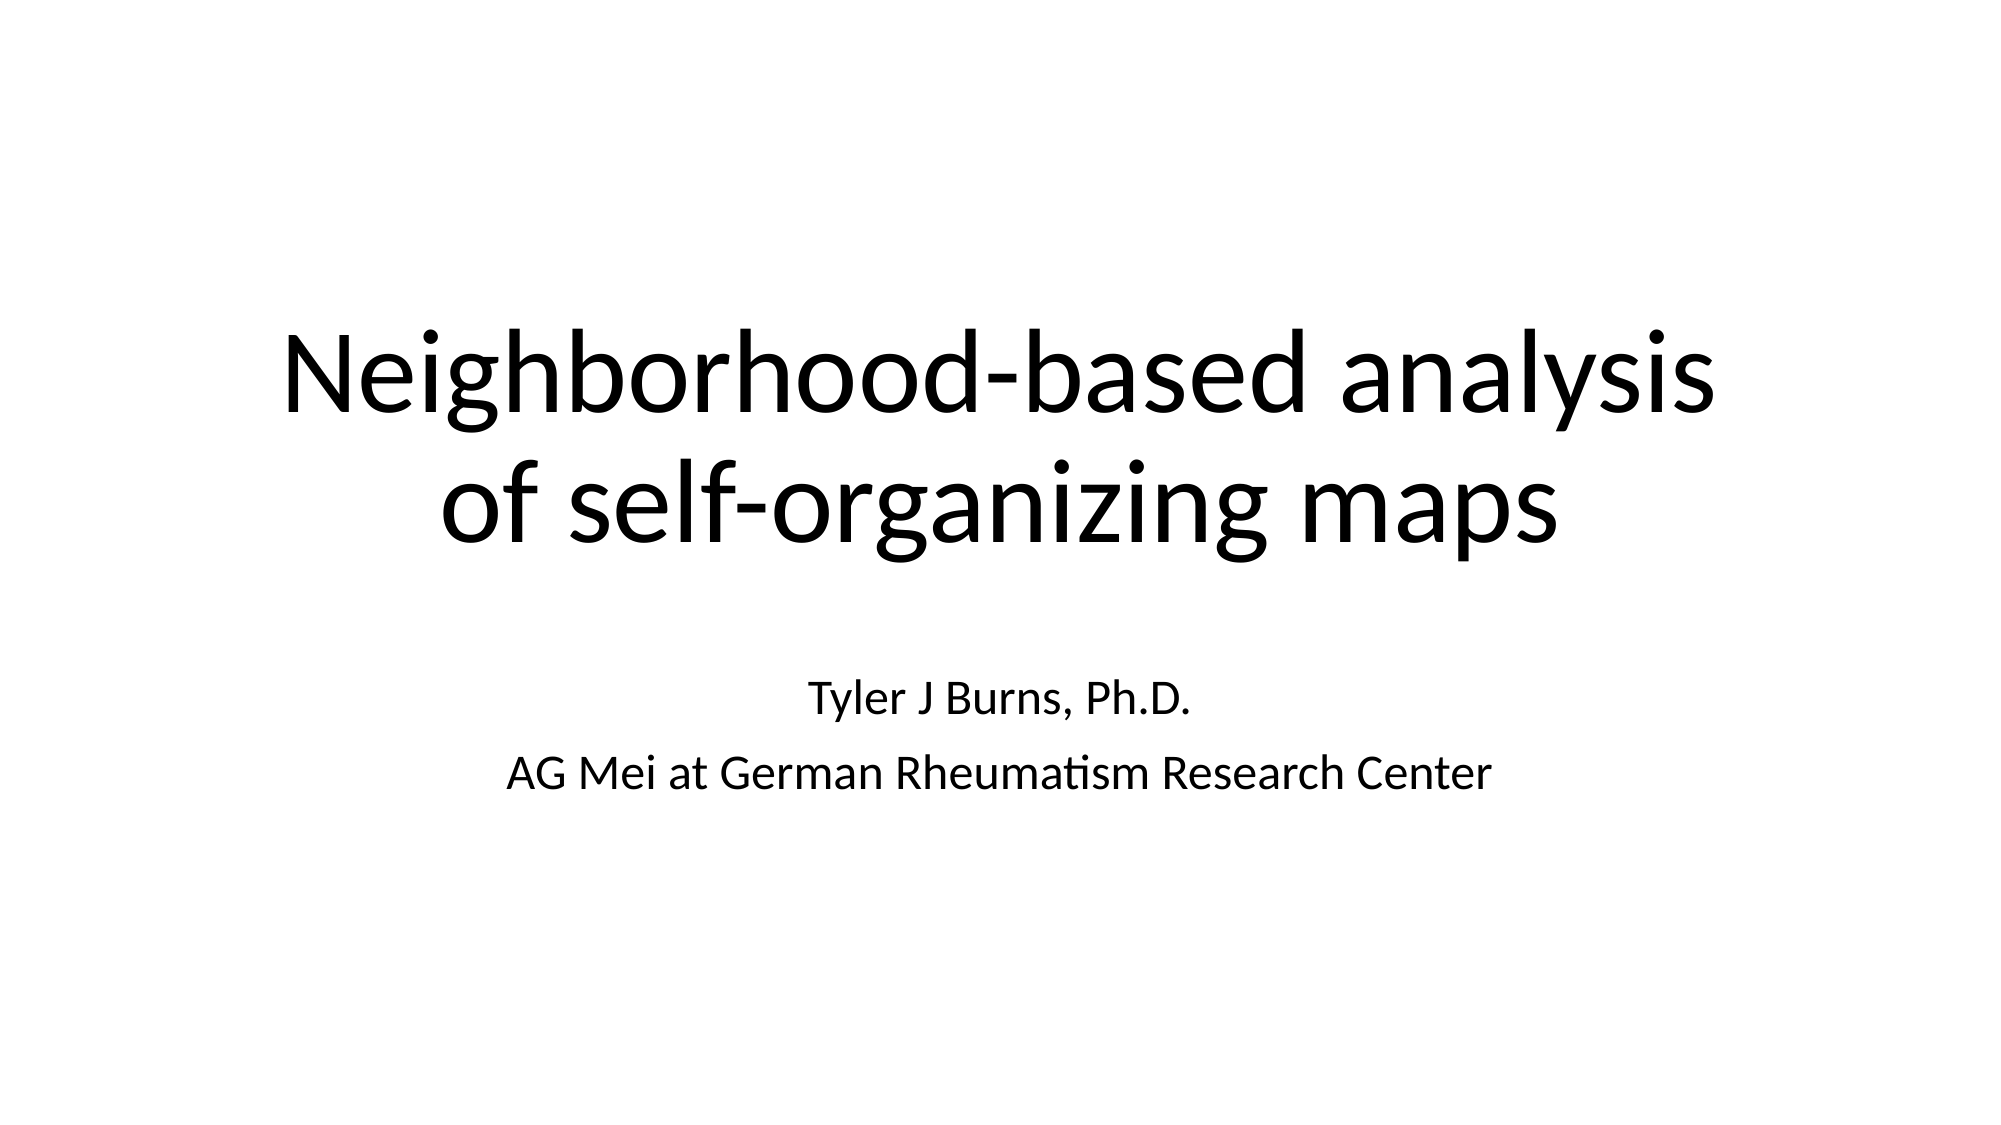

# Neighborhood-based analysis of self-organizing maps
Tyler J Burns, Ph.D.
AG Mei at German Rheumatism Research Center